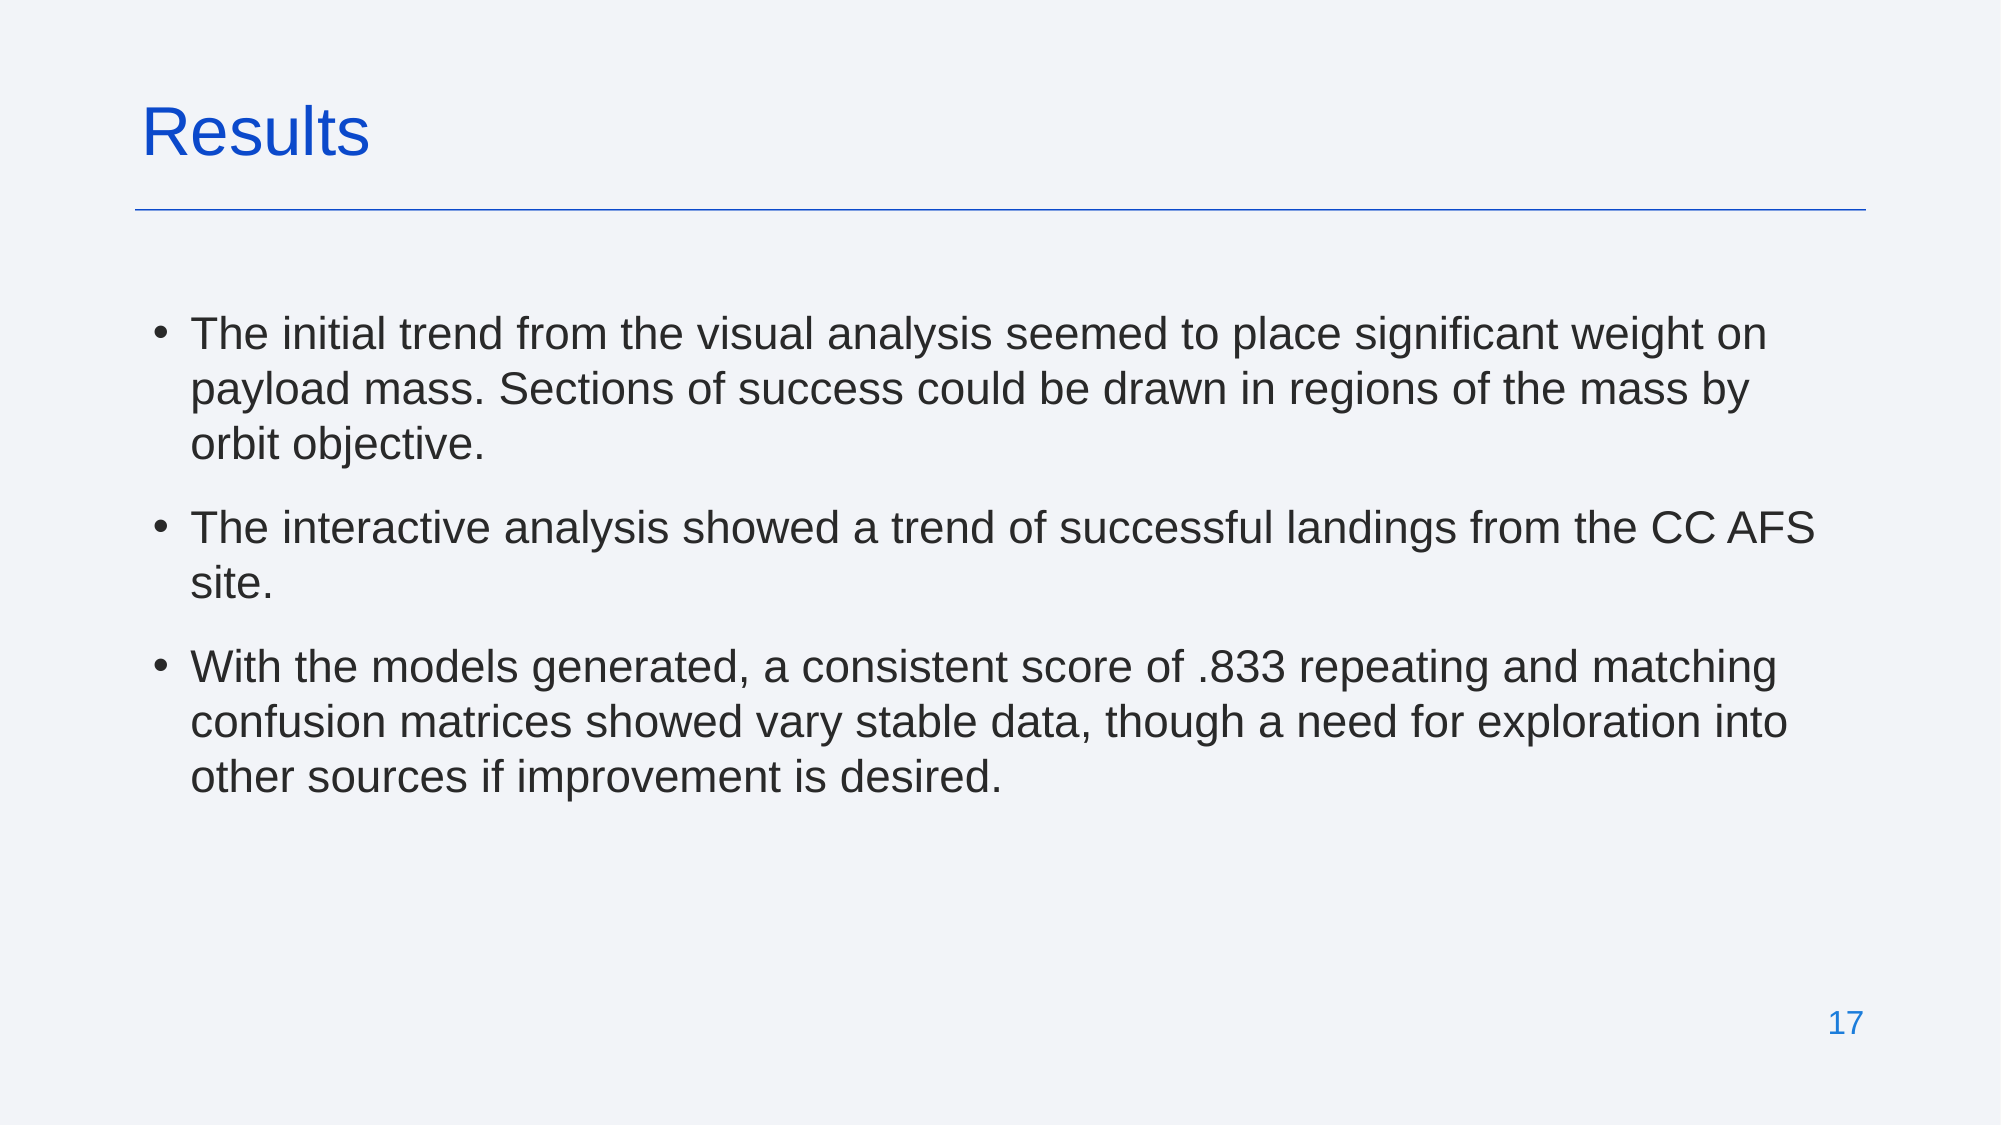

Results
The initial trend from the visual analysis seemed to place significant weight on payload mass. Sections of success could be drawn in regions of the mass by orbit objective.
The interactive analysis showed a trend of successful landings from the CC AFS site.
With the models generated, a consistent score of .833 repeating and matching confusion matrices showed vary stable data, though a need for exploration into other sources if improvement is desired.

17